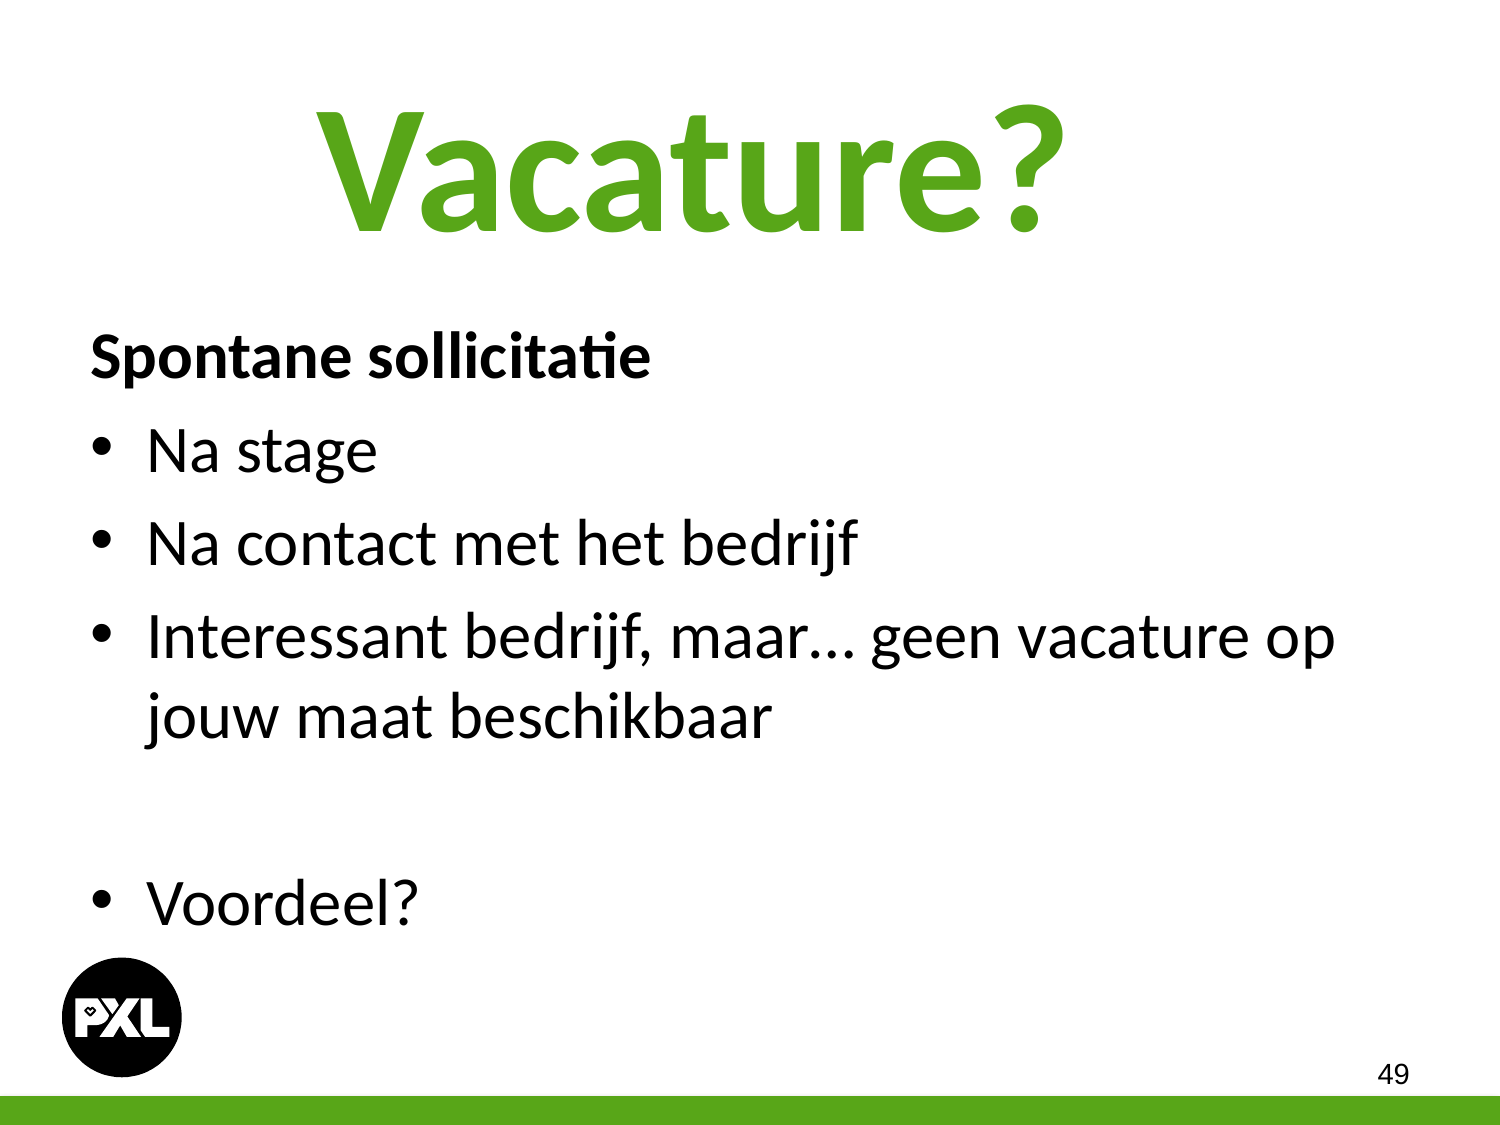

# Vacature?
Spontane sollicitatie
Na stage
Na contact met het bedrijf
Interessant bedrijf, maar… geen vacature op jouw maat beschikbaar

Voordeel?
49